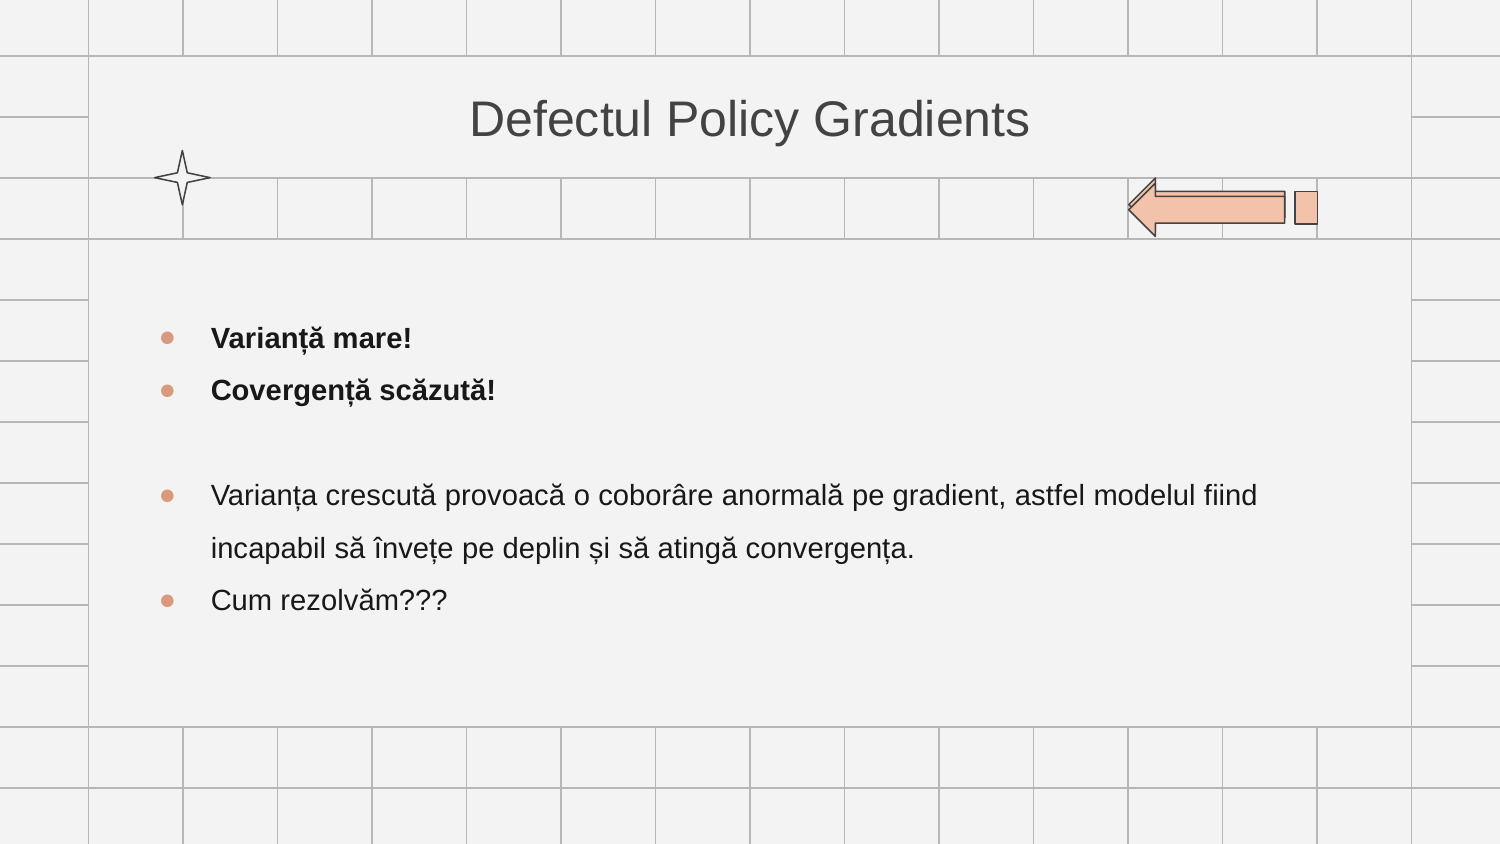

# Defectul Policy Gradients

Varianță mare!
Covergență scăzută!

Varianța crescută provoacă o coborâre anormală pe gradient, astfel modelul fiind incapabil să învețe pe deplin și să atingă convergența.
Cum rezolvăm???